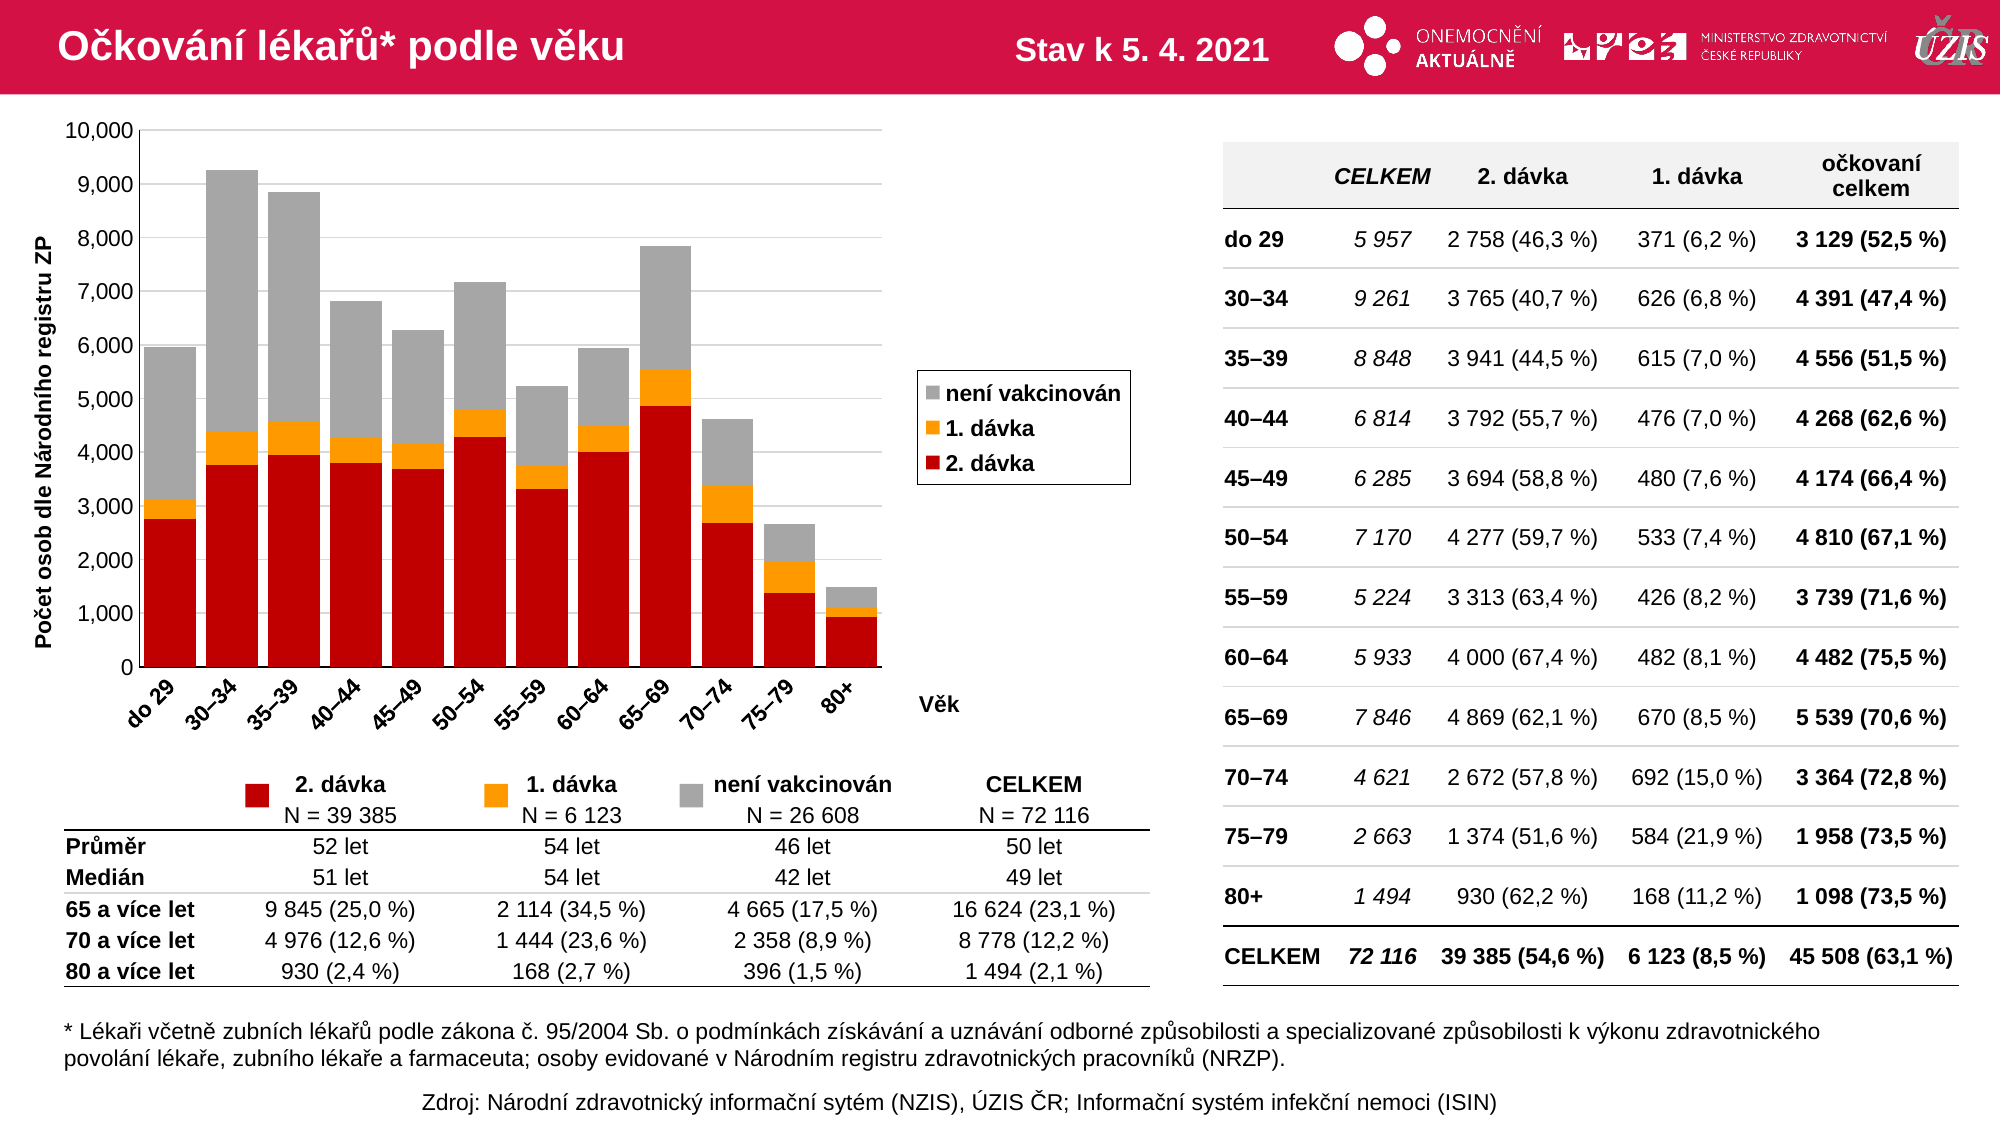

# Očkování lékařů* podle věku
Stav k 5. 4. 2021

### Chart

| Category | 2. dávka | 1. dávka | není vakcinován |
|---|---|---|---|
| do 29 | 2758.0 | 371.0 | 2828.0 |
| 30–34 | 3765.0 | 626.0 | 4870.0 |
| 35–39 | 3941.0 | 615.0 | 4292.0 |
| 40–44 | 3792.0 | 476.0 | 2546.0 |
| 45–49 | 3694.0 | 480.0 | 2111.0 |
| 50–54 | 4277.0 | 533.0 | 2360.0 |
| 55–59 | 3313.0 | 426.0 | 1485.0 |
| 60–64 | 4000.0 | 482.0 | 1451.0 |
| 65–69 | 4869.0 | 670.0 | 2307.0 |
| 70–74 | 2672.0 | 692.0 | 1257.0 |
| 75–79 | 1374.0 | 584.0 | 705.0 |
| 80+ | 930.0 | 168.0 | 396.0 |
|  | CELKEM | 2. dávka | 1. dávka | očkovaní celkem |
| --- | --- | --- | --- | --- |
| do 29 | 5 957 | 2 758 (46,3 %) | 371 (6,2 %) | 3 129 (52,5 %) |
| 30–34 | 9 261 | 3 765 (40,7 %) | 626 (6,8 %) | 4 391 (47,4 %) |
| 35–39 | 8 848 | 3 941 (44,5 %) | 615 (7,0 %) | 4 556 (51,5 %) |
| 40–44 | 6 814 | 3 792 (55,7 %) | 476 (7,0 %) | 4 268 (62,6 %) |
| 45–49 | 6 285 | 3 694 (58,8 %) | 480 (7,6 %) | 4 174 (66,4 %) |
| 50–54 | 7 170 | 4 277 (59,7 %) | 533 (7,4 %) | 4 810 (67,1 %) |
| 55–59 | 5 224 | 3 313 (63,4 %) | 426 (8,2 %) | 3 739 (71,6 %) |
| 60–64 | 5 933 | 4 000 (67,4 %) | 482 (8,1 %) | 4 482 (75,5 %) |
| 65–69 | 7 846 | 4 869 (62,1 %) | 670 (8,5 %) | 5 539 (70,6 %) |
| 70–74 | 4 621 | 2 672 (57,8 %) | 692 (15,0 %) | 3 364 (72,8 %) |
| 75–79 | 2 663 | 1 374 (51,6 %) | 584 (21,9 %) | 1 958 (73,5 %) |
| 80+ | 1 494 | 930 (62,2 %) | 168 (11,2 %) | 1 098 (73,5 %) |
| CELKEM | 72 116 | 39 385 (54,6 %) | 6 123 (8,5 %) | 45 508 (63,1 %) |
Počet osob dle Národního registru ZP
Věk
|  | 2. dávka | 1. dávka | není vakcinován | CELKEM |
| --- | --- | --- | --- | --- |
|  | N = 39 385 | N = 6 123 | N = 26 608 | N = 72 116 |
| Průměr | 52 let | 54 let | 46 let | 50 let |
| Medián | 51 let | 54 let | 42 let | 49 let |
| 65 a více let | 9 845 (25,0 %) | 2 114 (34,5 %) | 4 665 (17,5 %) | 16 624 (23,1 %) |
| 70 a více let | 4 976 (12,6 %) | 1 444 (23,6 %) | 2 358 (8,9 %) | 8 778 (12,2 %) |
| 80 a více let | 930 (2,4 %) | 168 (2,7 %) | 396 (1,5 %) | 1 494 (2,1 %) |

* Lékaři včetně zubních lékařů podle zákona č. 95/2004 Sb. o podmínkách získávání a uznávání odborné způsobilosti a specializované způsobilosti k výkonu zdravotnického povolání lékaře, zubního lékaře a farmaceuta; osoby evidované v Národním registru zdravotnických pracovníků (NRZP).
Zdroj: Národní zdravotnický informační sytém (NZIS), ÚZIS ČR; Informační systém infekční nemoci (ISIN)